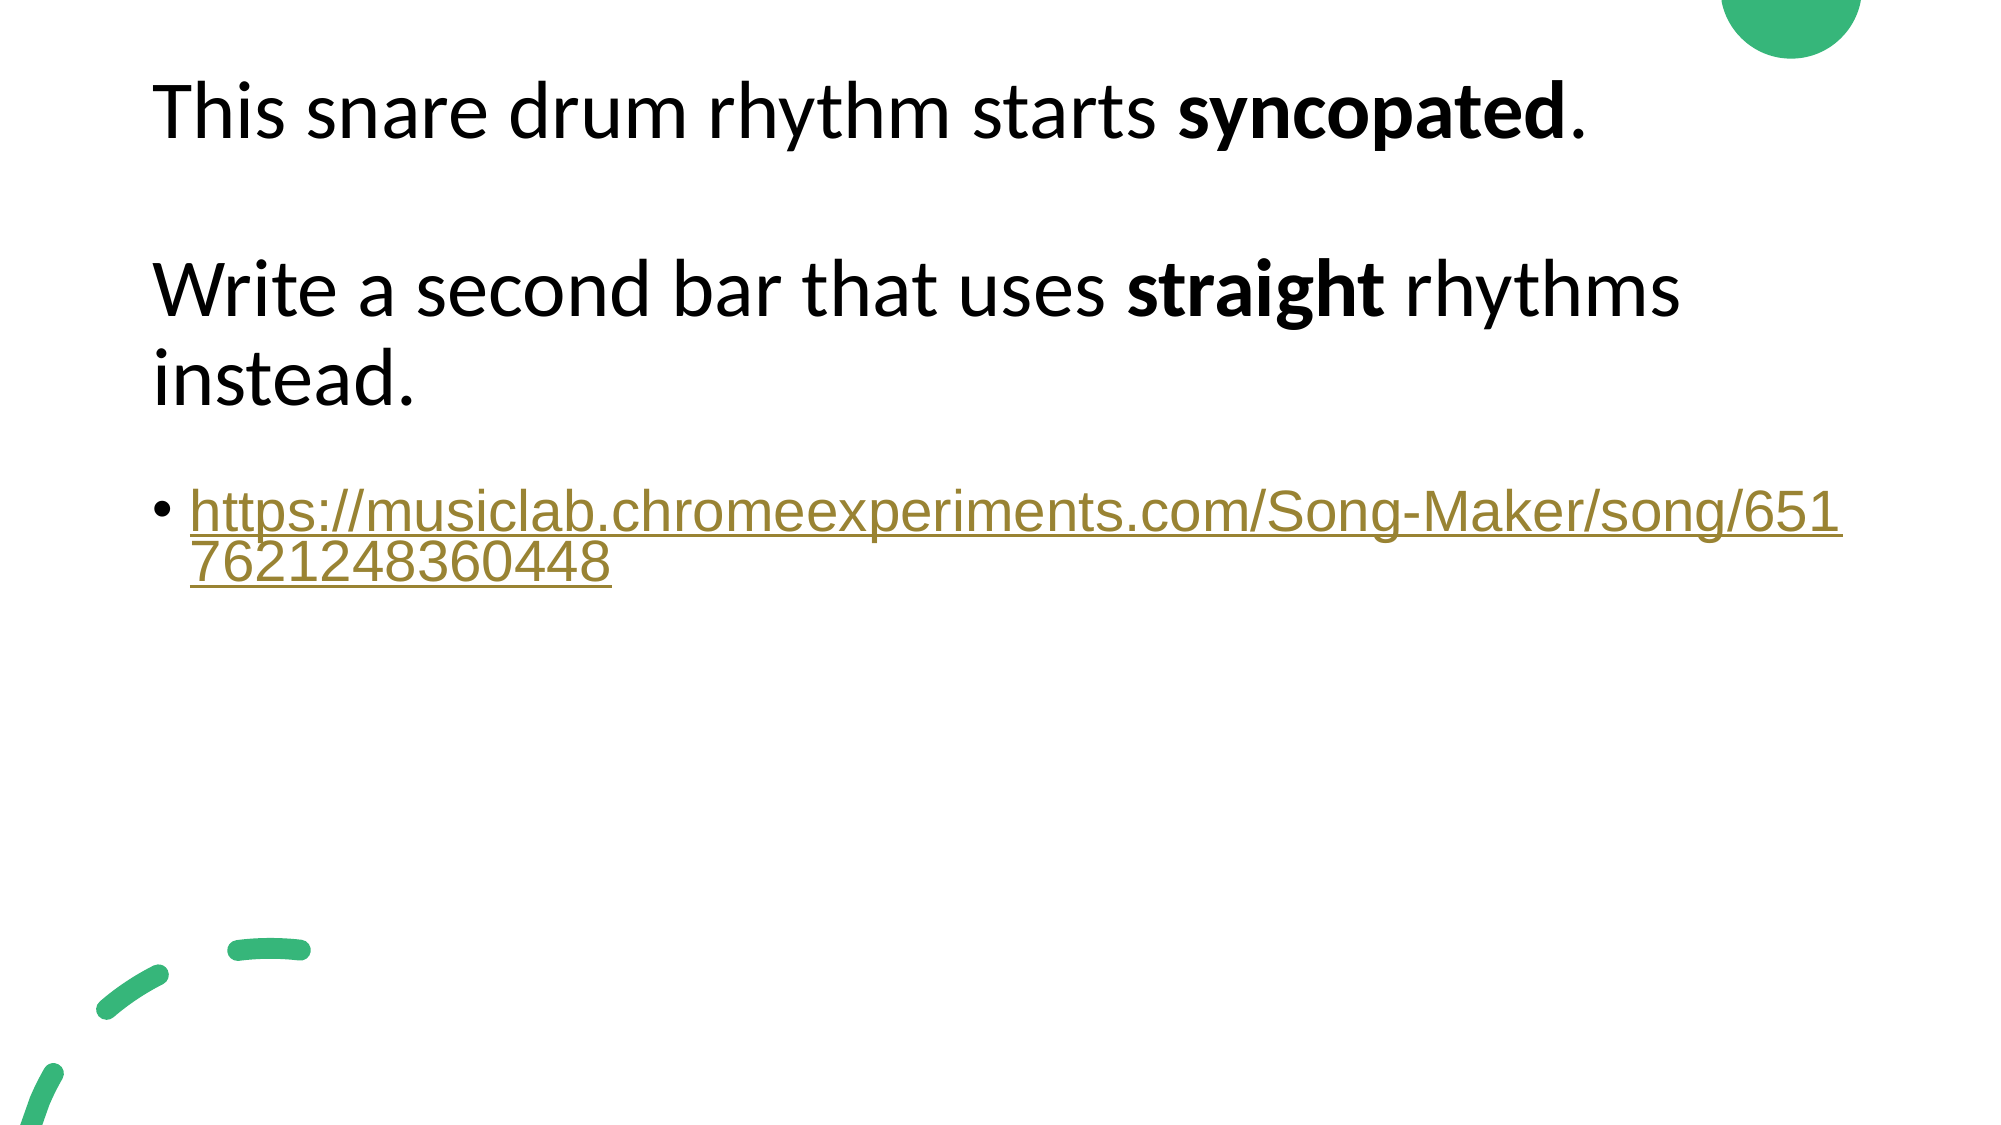

# This snare drum rhythm starts syncopated. Write a second bar that uses straight rhythms instead.
https://musiclab.chromeexperiments.com/Song-Maker/song/6517621248360448